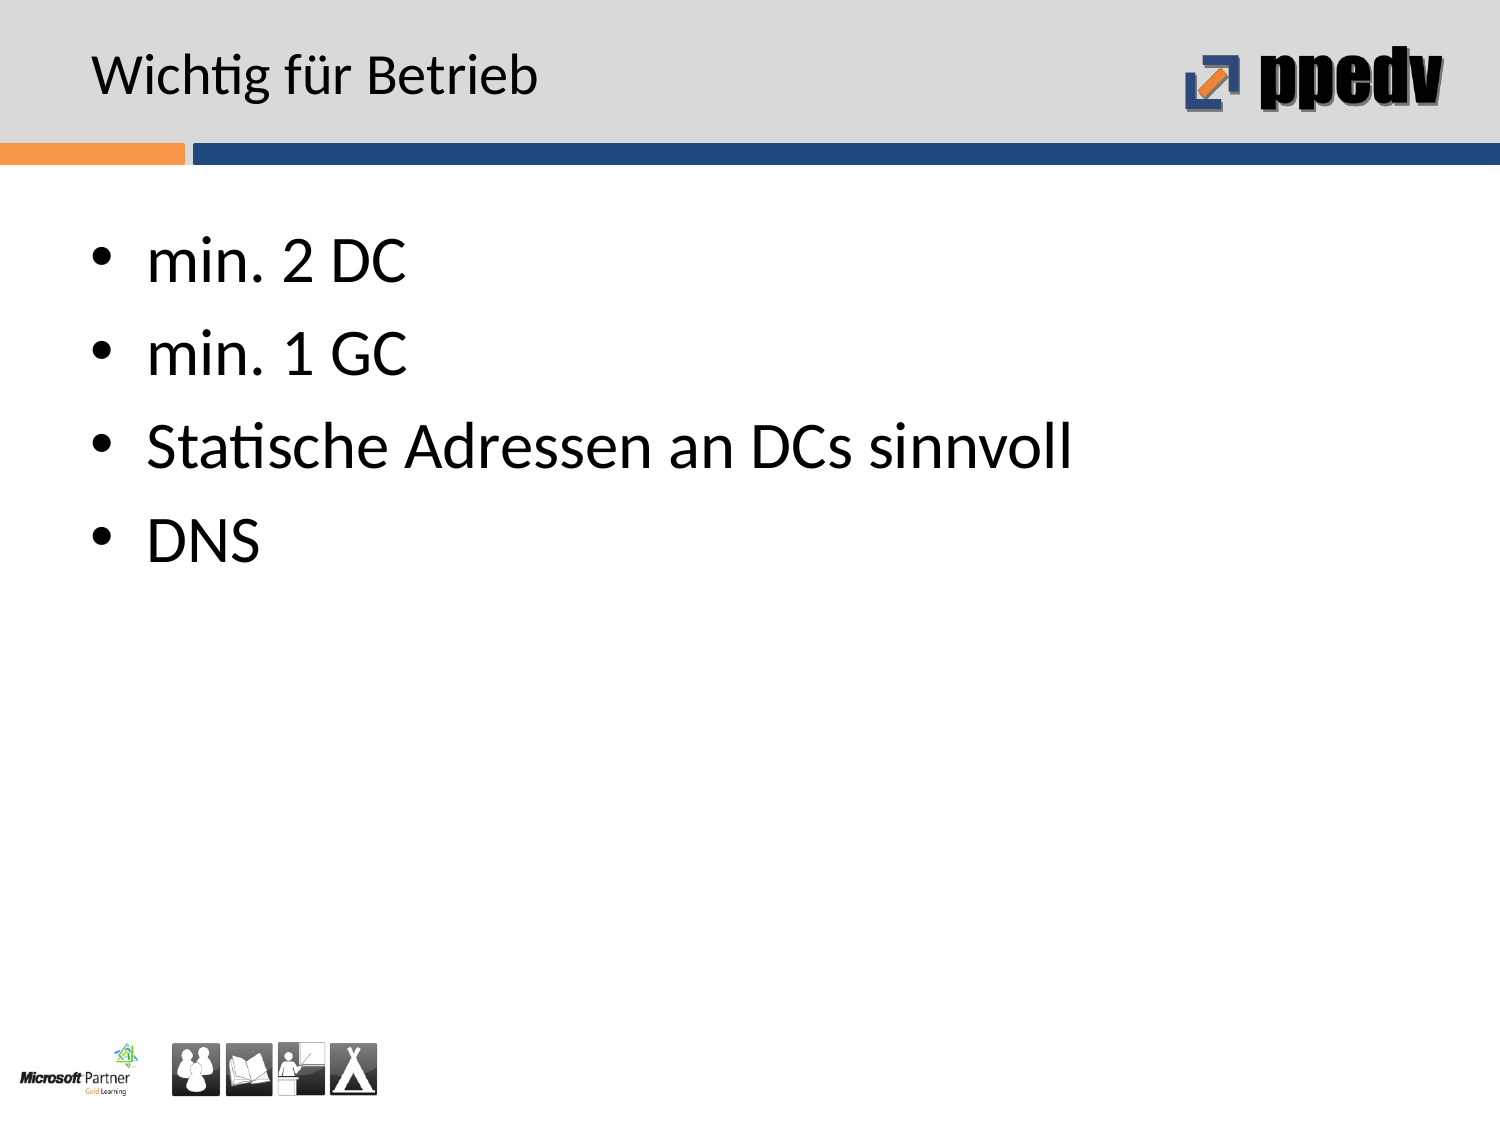

# Wichtig für Betrieb
min. 2 DC
min. 1 GC
Statische Adressen an DCs sinnvoll
DNS